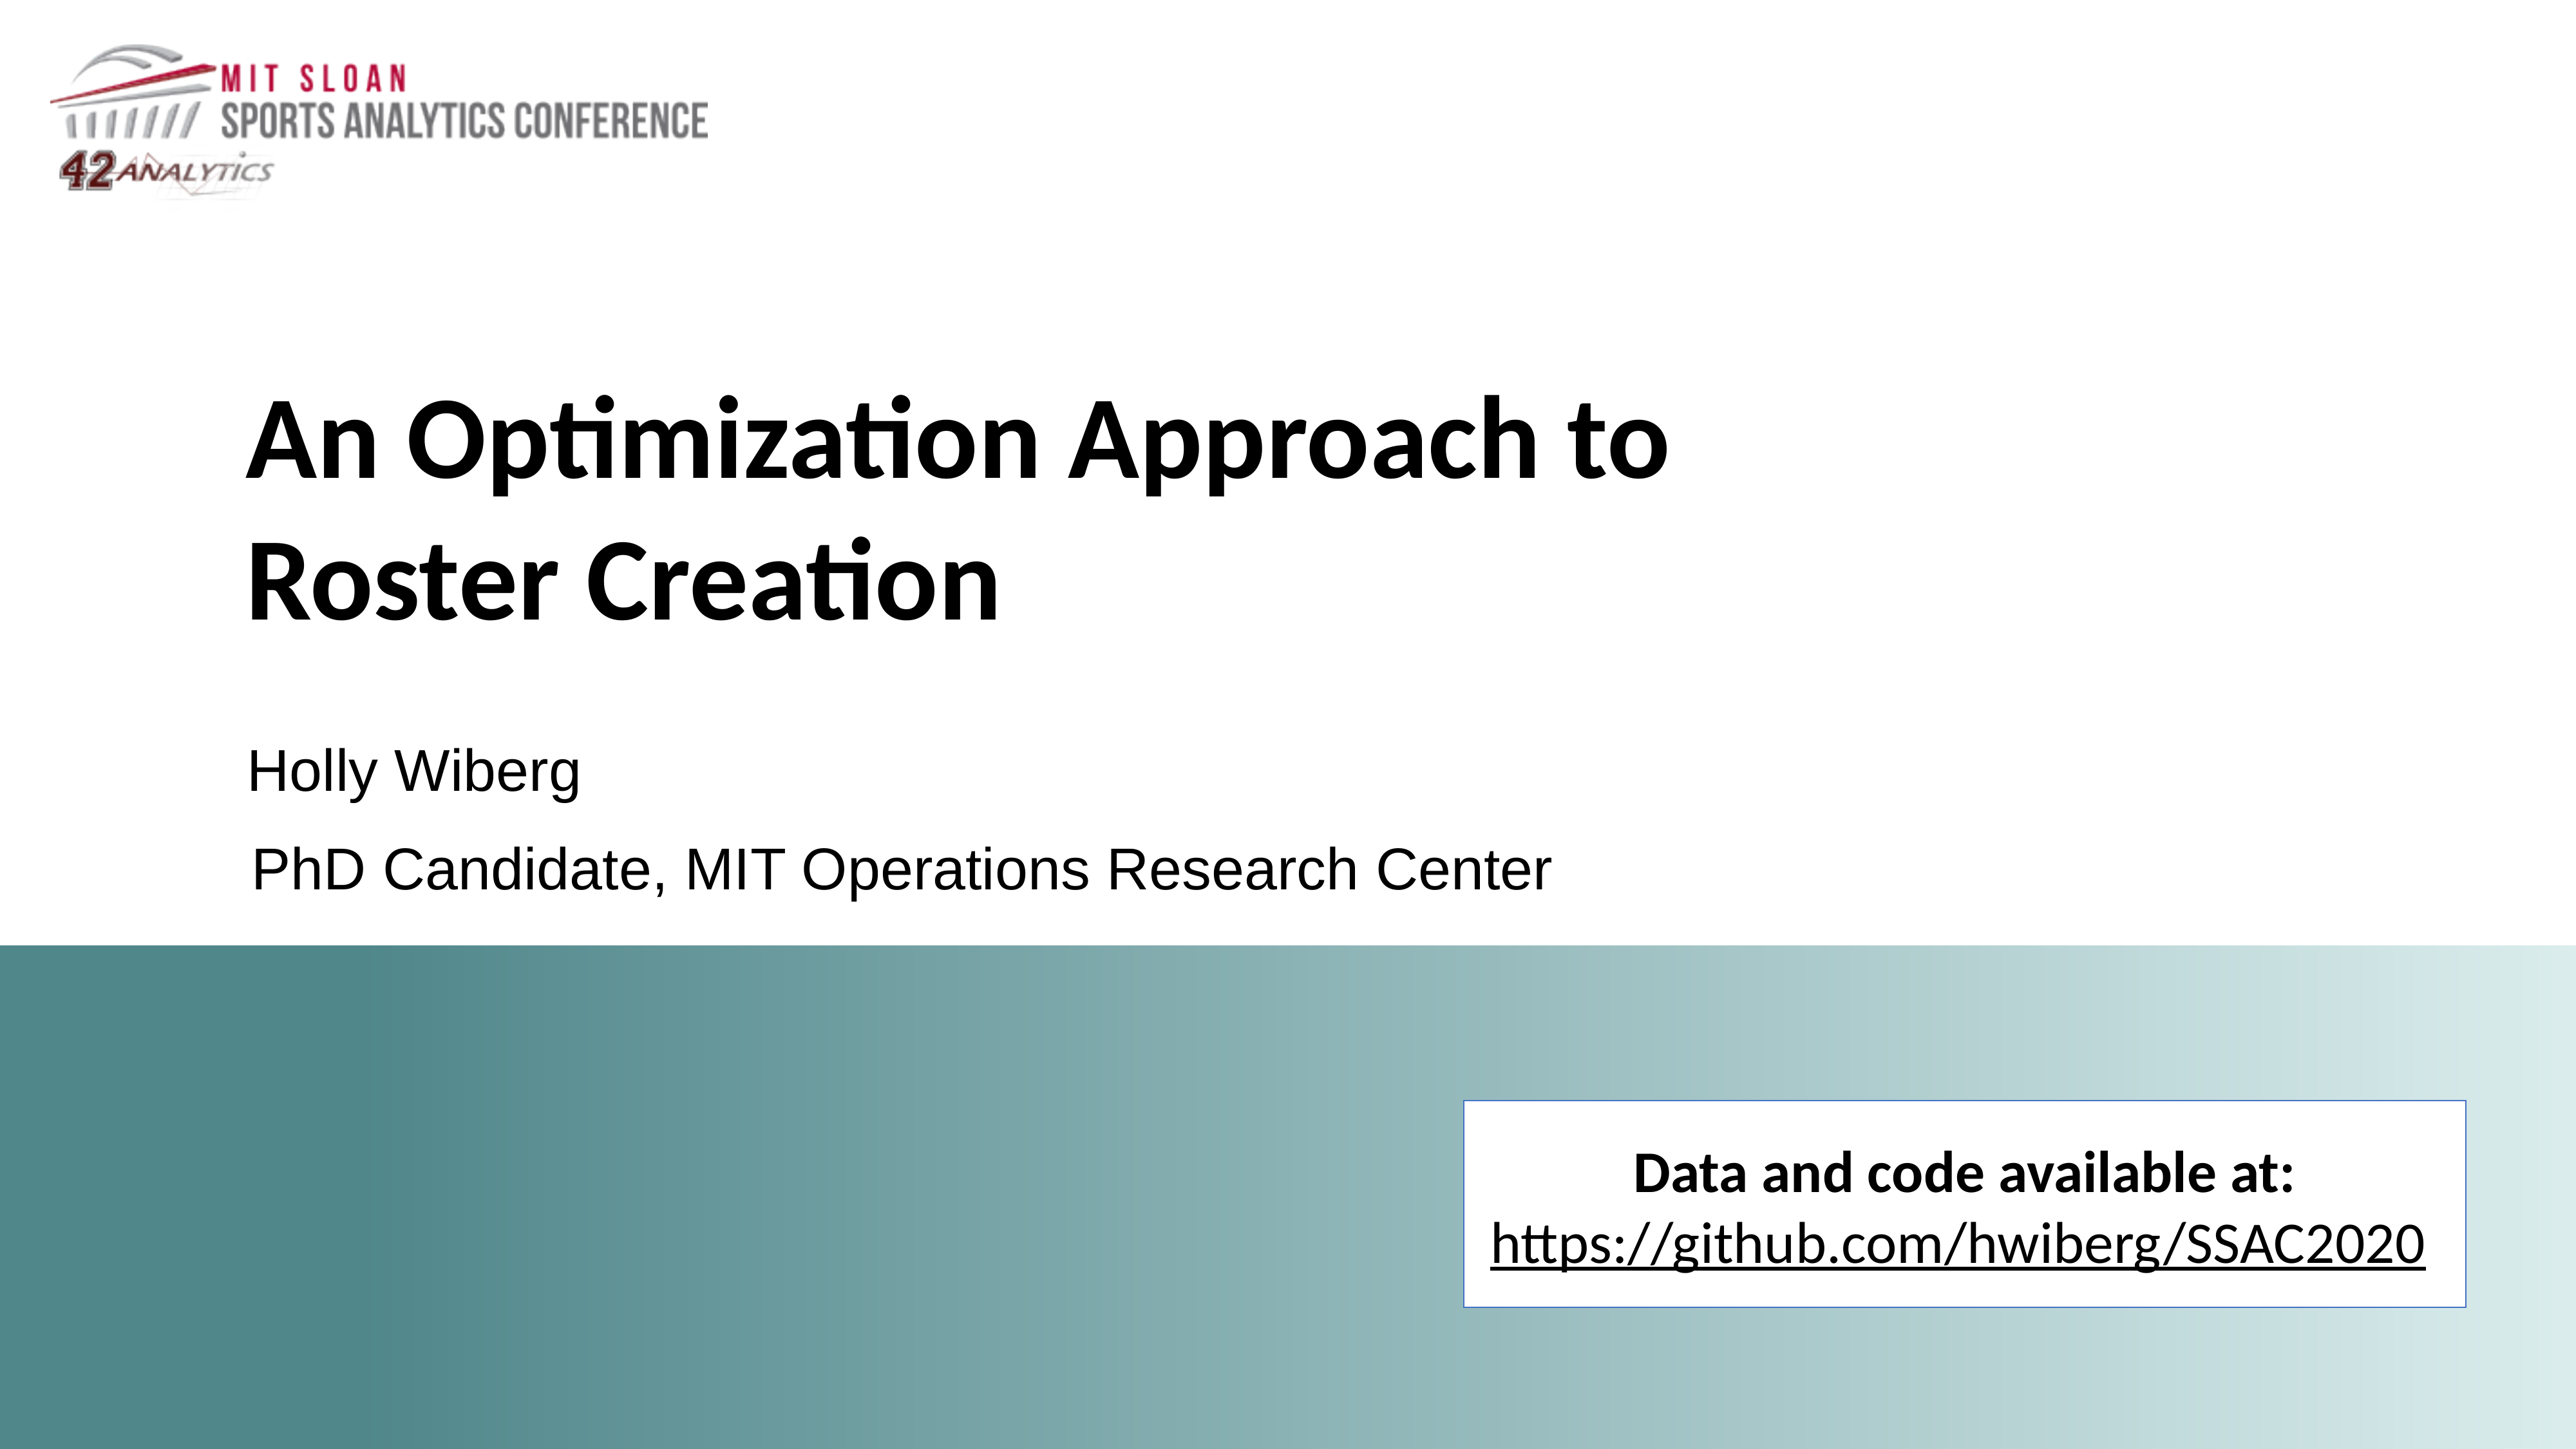

An Optimization Approach to Roster Creation
Holly Wiberg
PhD Candidate, MIT Operations Research Center
Data and code available at:
https://github.com/hwiberg/SSAC2020